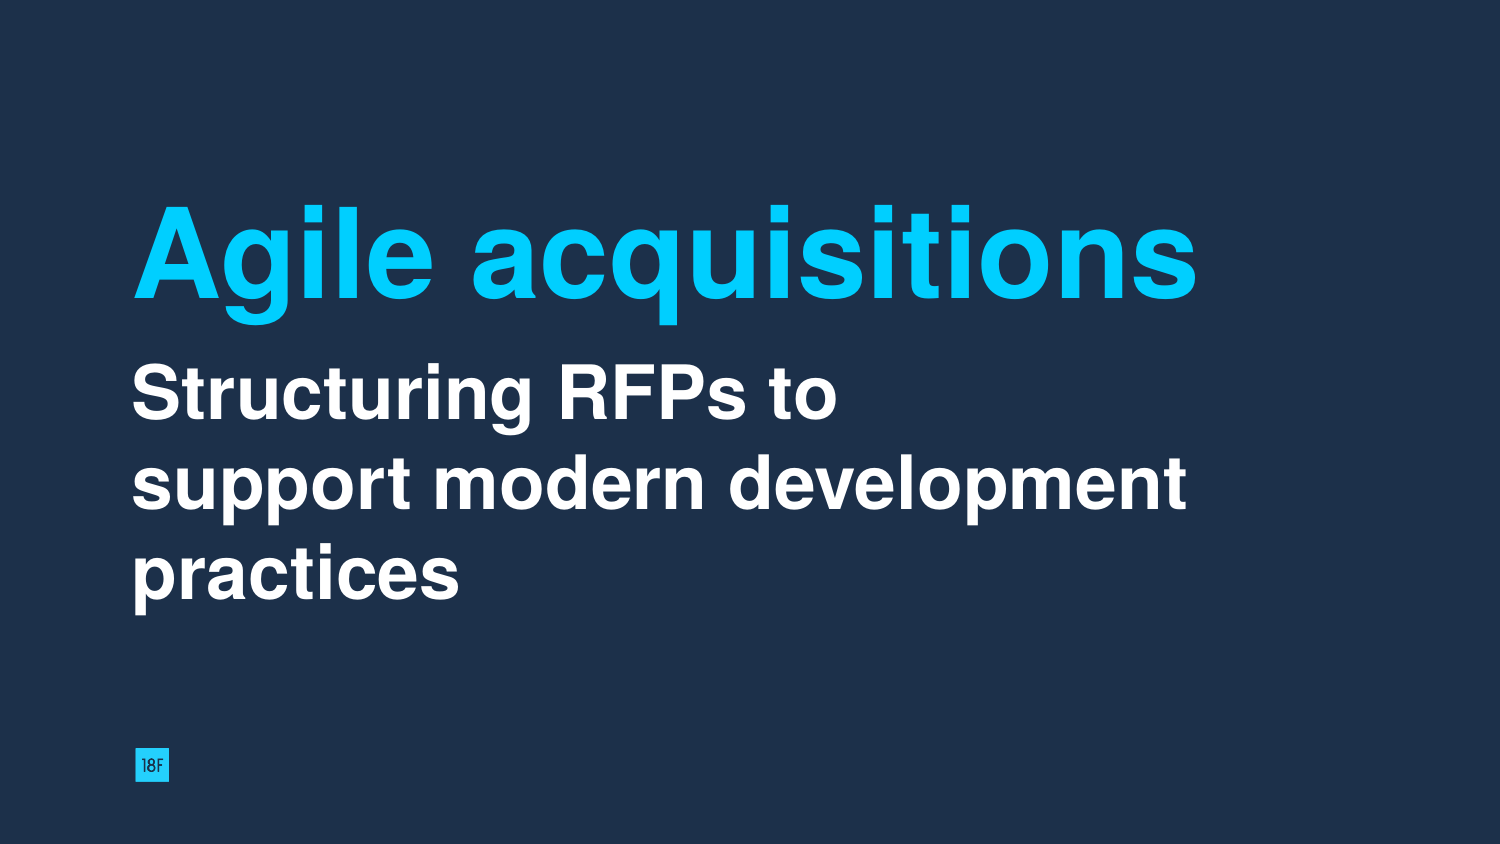

# Agile acquisitions
Structuring RFPs to
support modern development practices